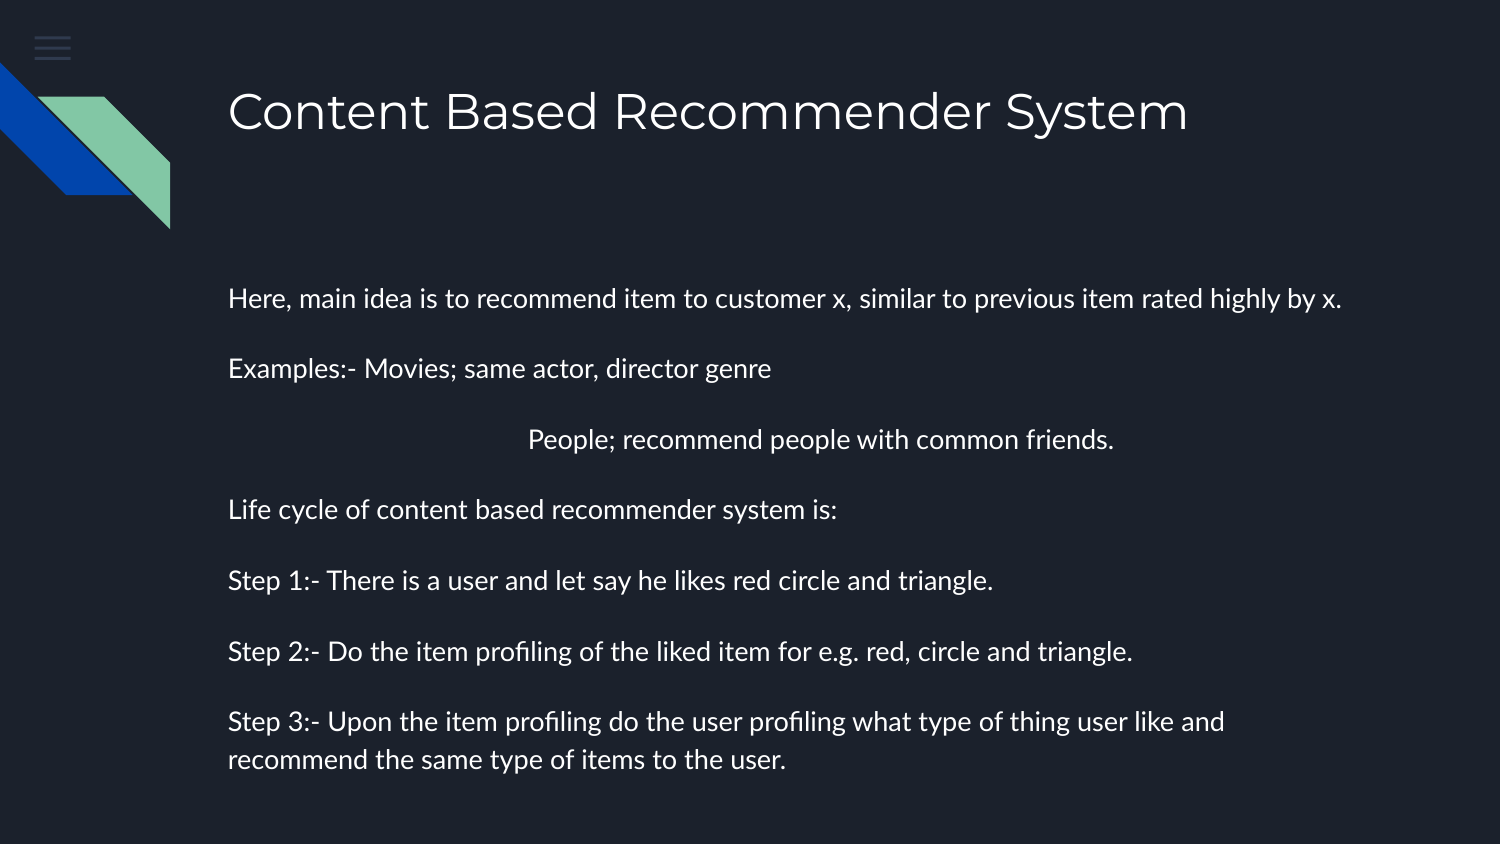

# Content Based Recommender System
Here, main idea is to recommend item to customer x, similar to previous item rated highly by x.
Examples:- Movies; same actor, director genre
		People; recommend people with common friends.
Life cycle of content based recommender system is:
Step 1:- There is a user and let say he likes red circle and triangle.
Step 2:- Do the item profiling of the liked item for e.g. red, circle and triangle.
Step 3:- Upon the item profiling do the user profiling what type of thing user like and recommend the same type of items to the user.